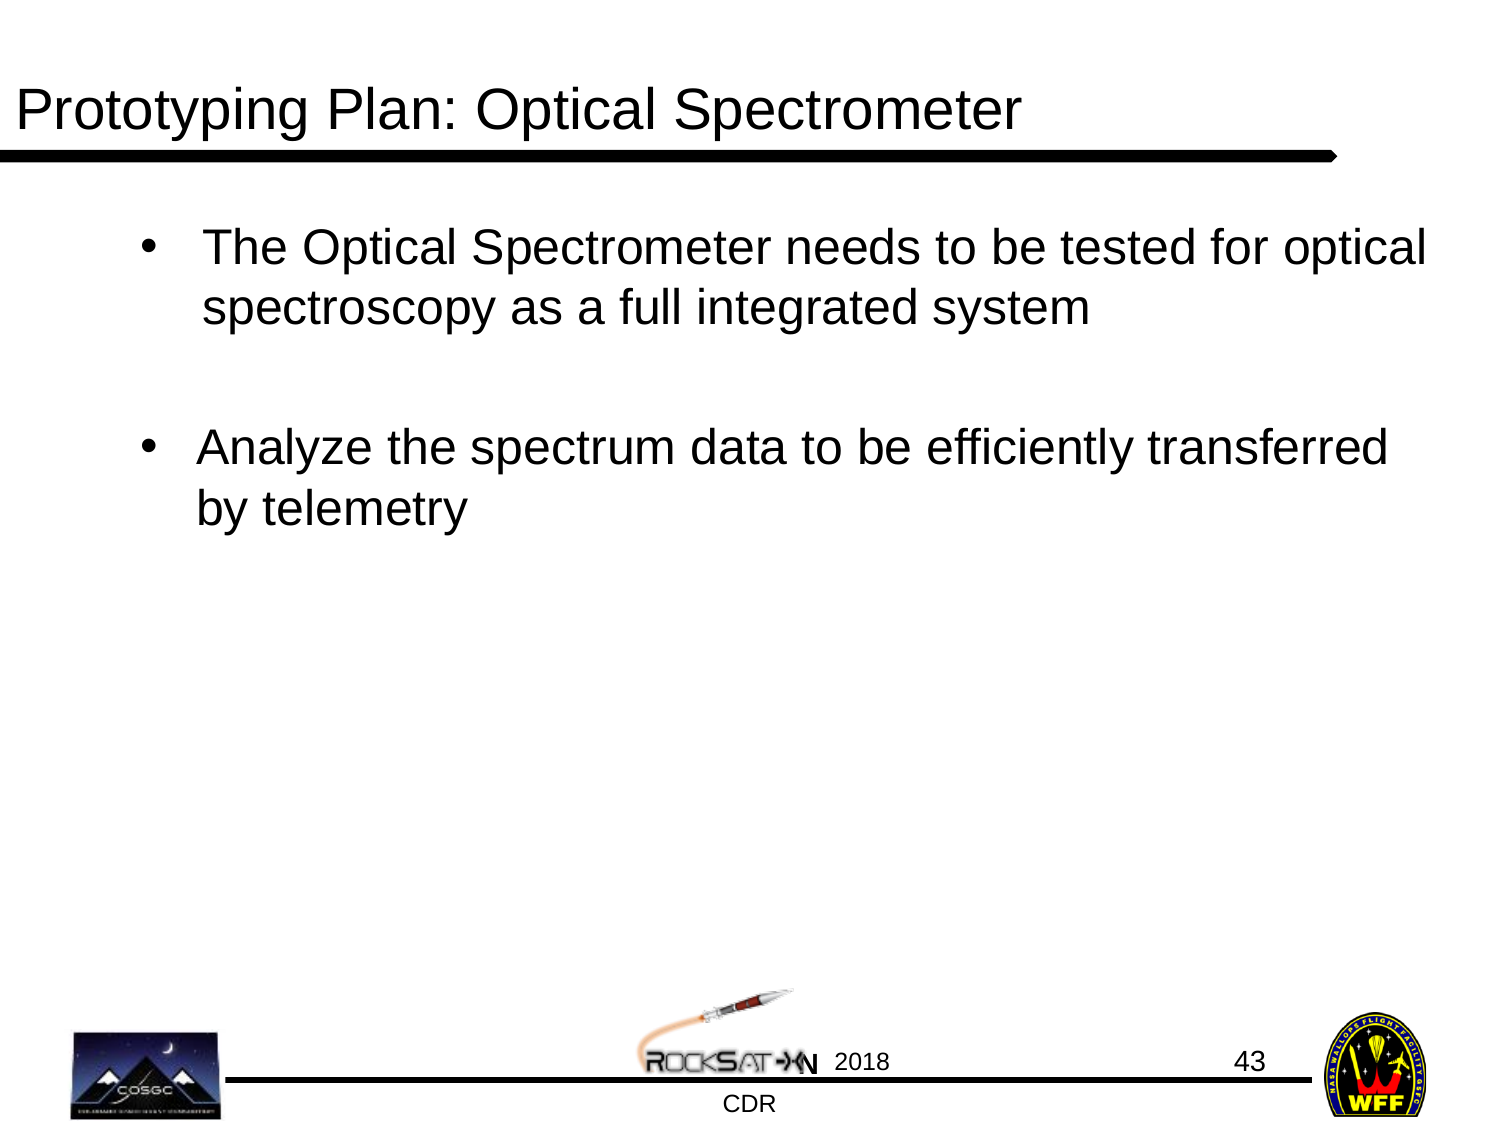

# Prototyping Plan: Optical Spectrometer
The Optical Spectrometer needs to be tested for optical spectroscopy as a full integrated system

Analyze the spectrum data to be efficiently transferred by telemetry

43